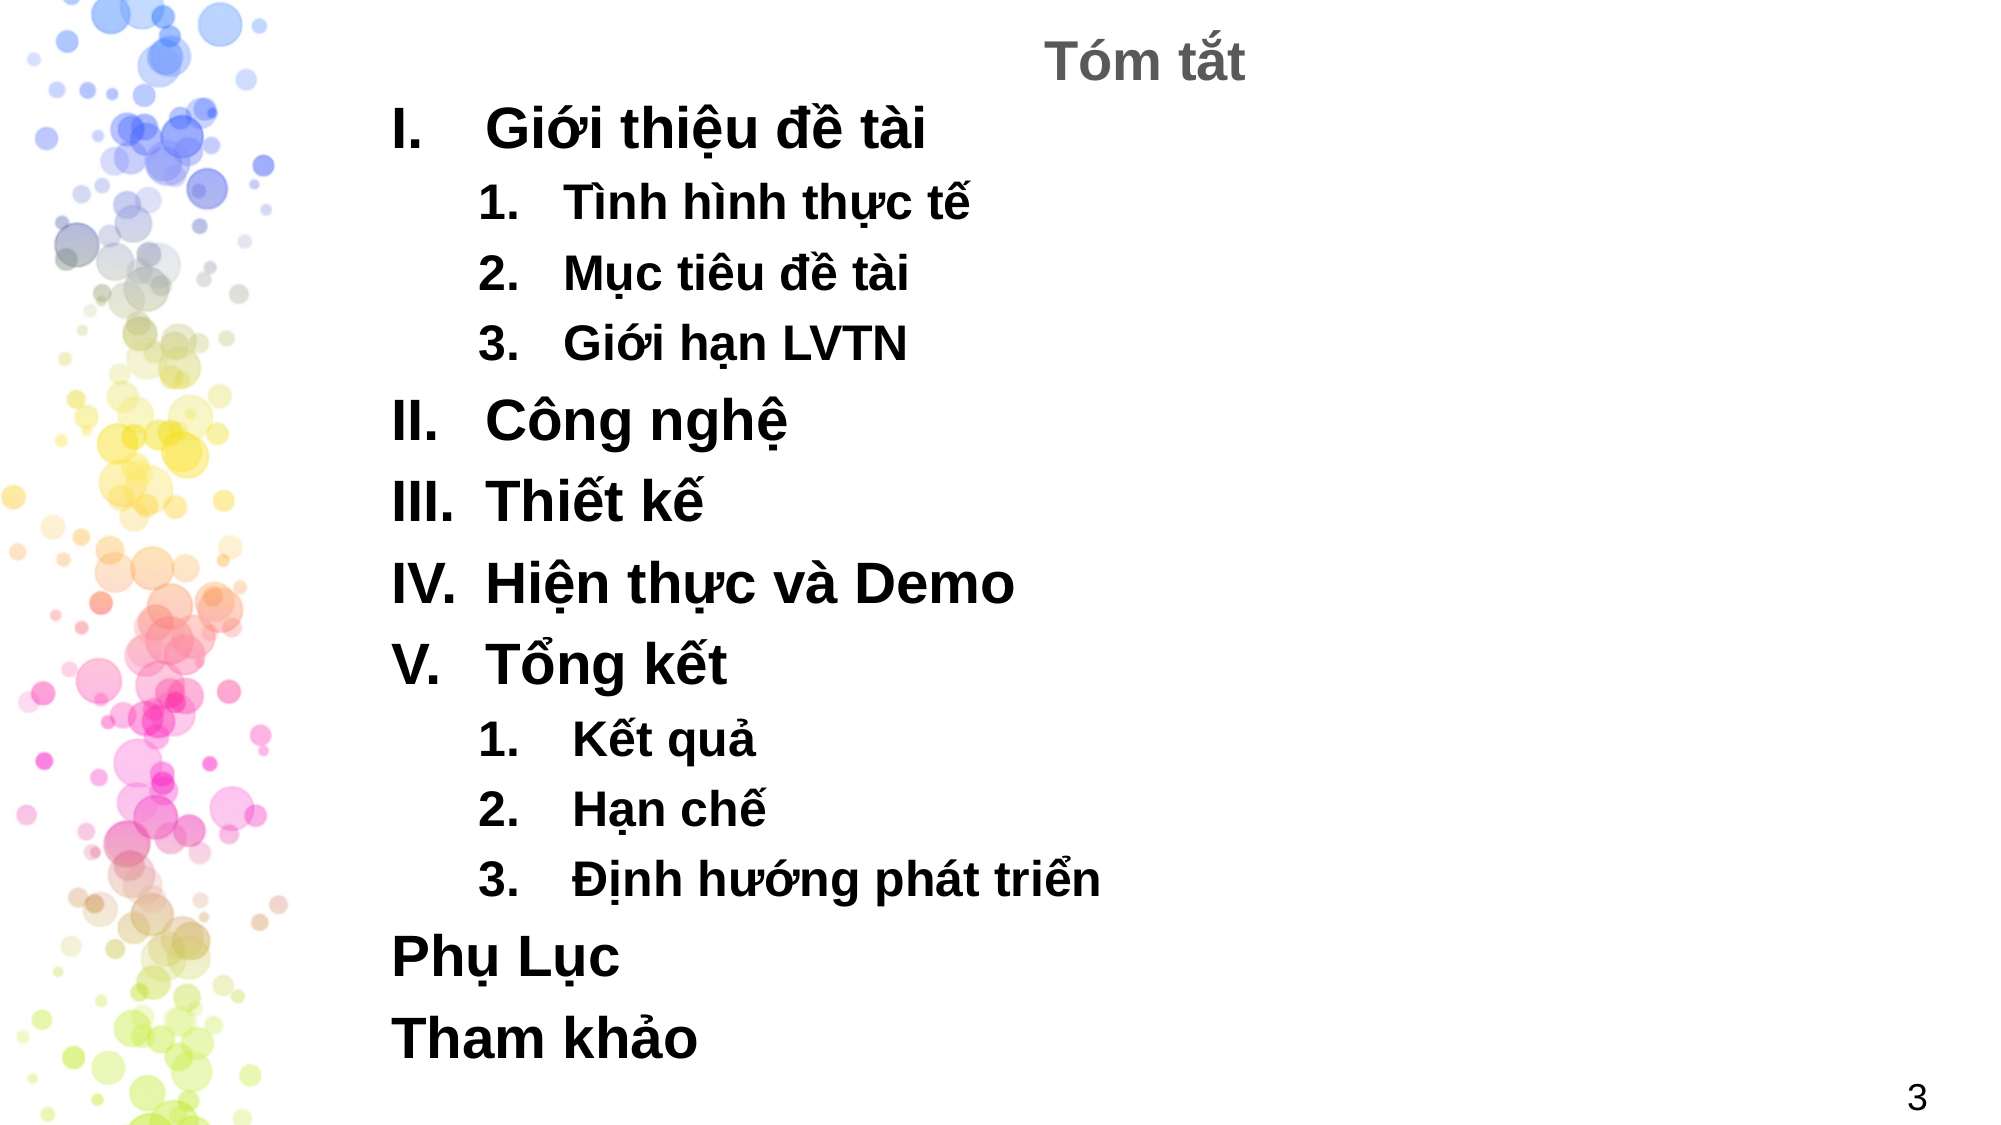

# Tóm tắt
Giới thiệu đề tài
Tình hình thực tế
Mục tiêu đề tài
Giới hạn LVTN
Công nghệ
Thiết kế
Hiện thực và Demo
Tổng kết
Kết quả
Hạn chế
Định hướng phát triển
Phụ Lục
Tham khảo
3